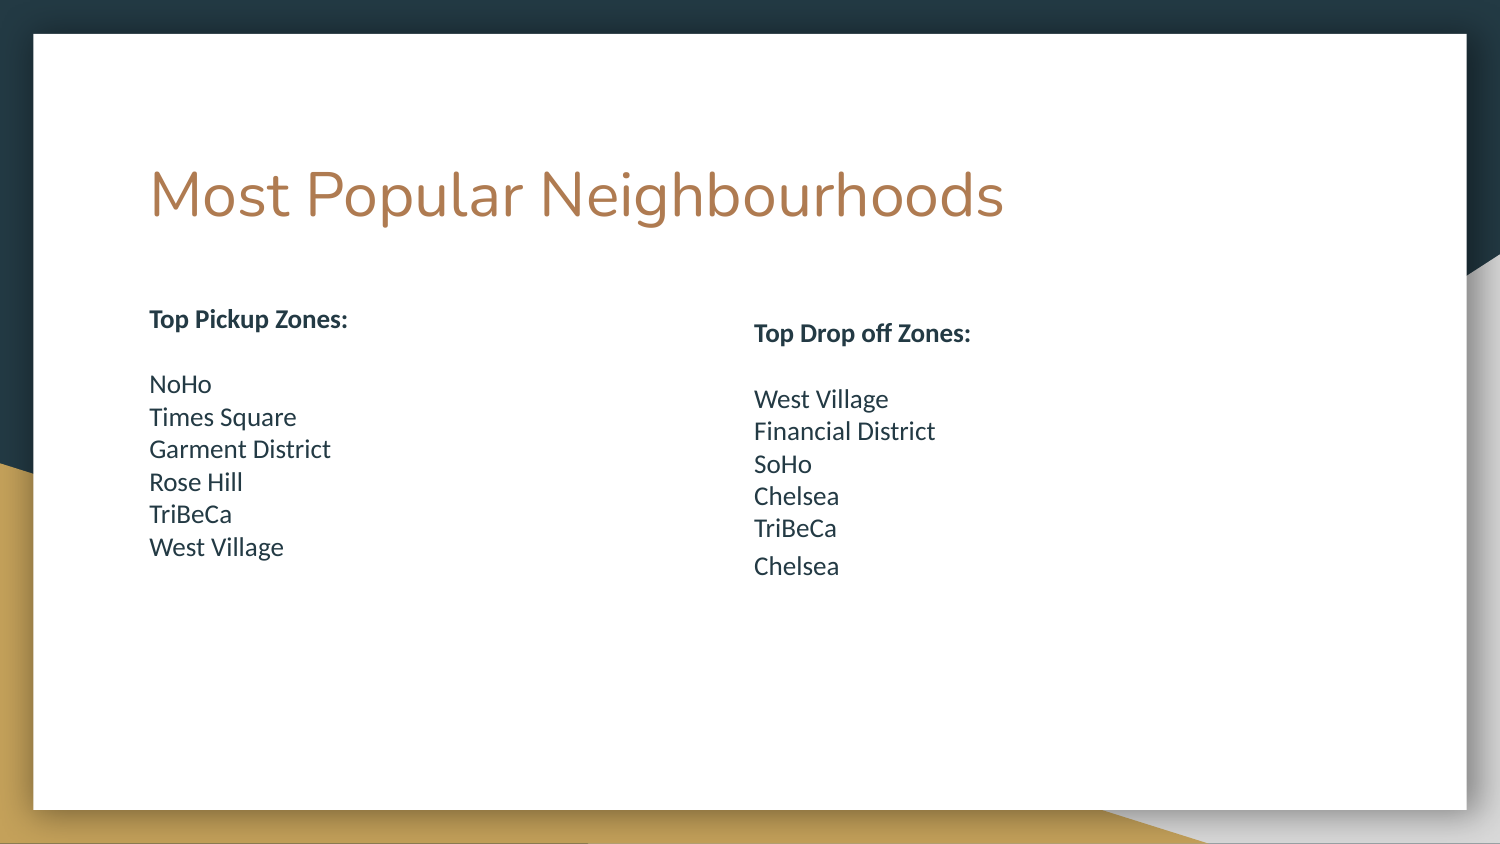

# Most Popular Neighbourhoods
Top Pickup Zones:

NoHo
Times Square
Garment District
Rose Hill
TriBeCa
West Village

Top Drop off Zones:
West Village
Financial District
SoHo
Chelsea
TriBeCa
Chelsea